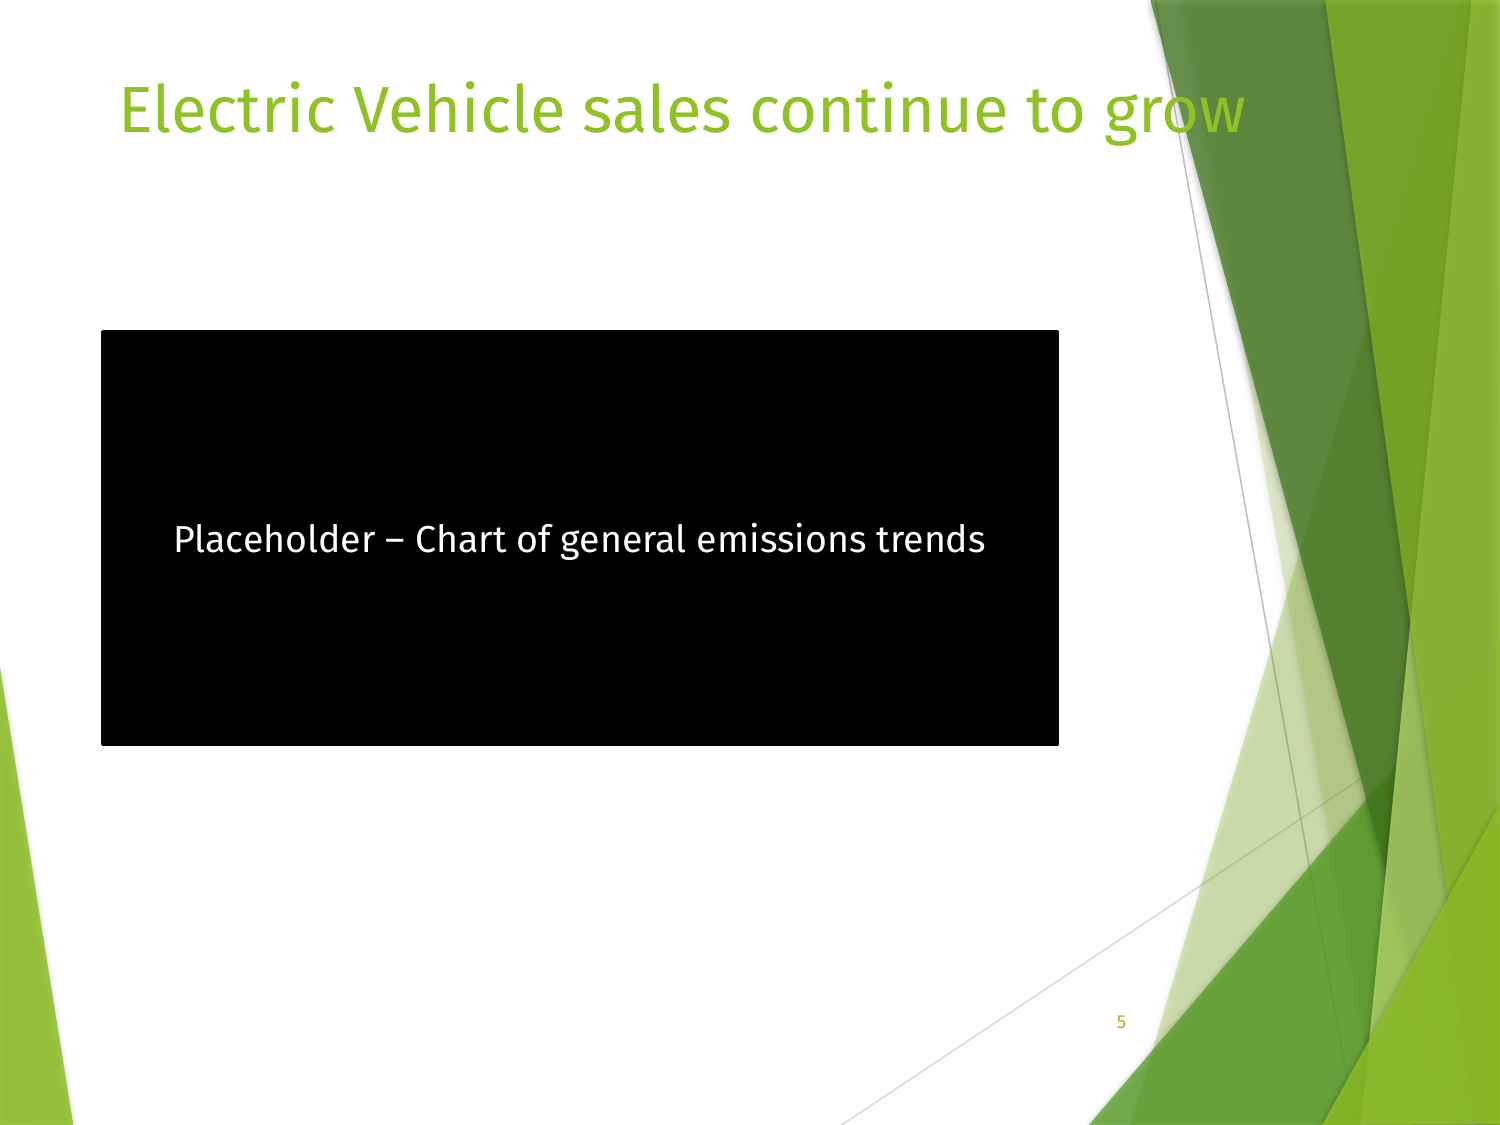

# Electric Vehicle sales continue to grow
Placeholder – Chart of general emissions trends
5